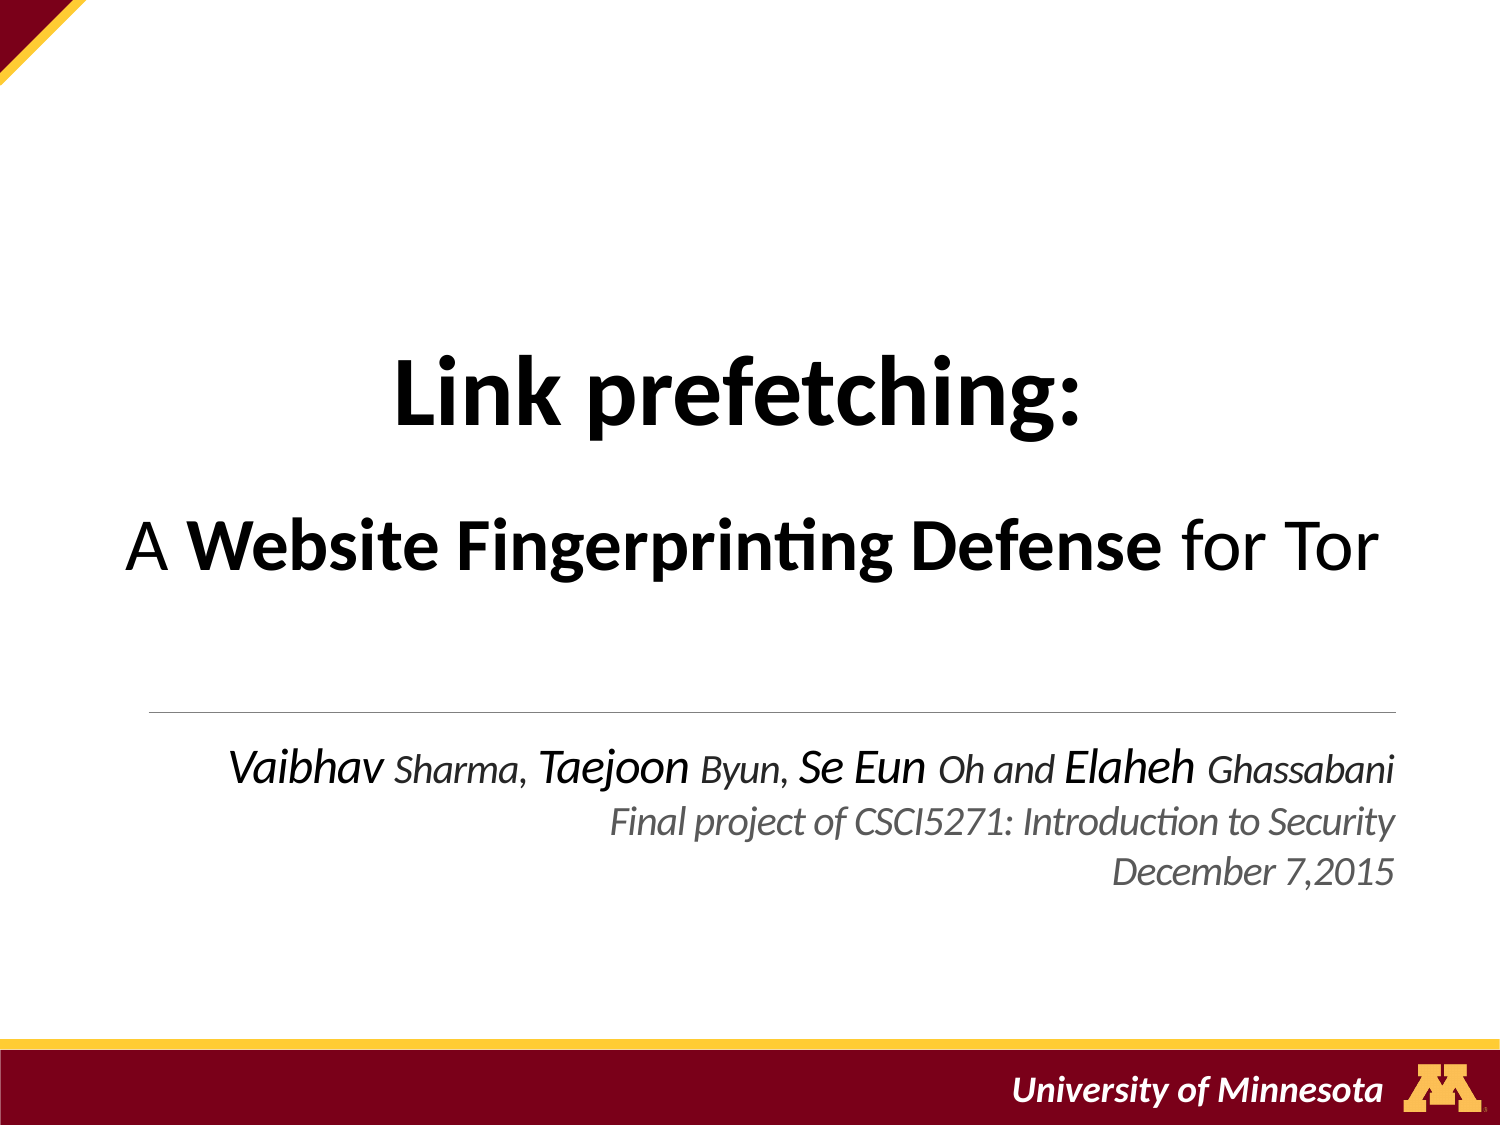

# Vaibhav Sharma, Taejoon Byun, Se Eun Oh and Elaheh Ghassabani Final project of CSCI5271: Introduction to Security December 7,2015
Link prefetching:
A Website Fingerprinting Defense for Tor